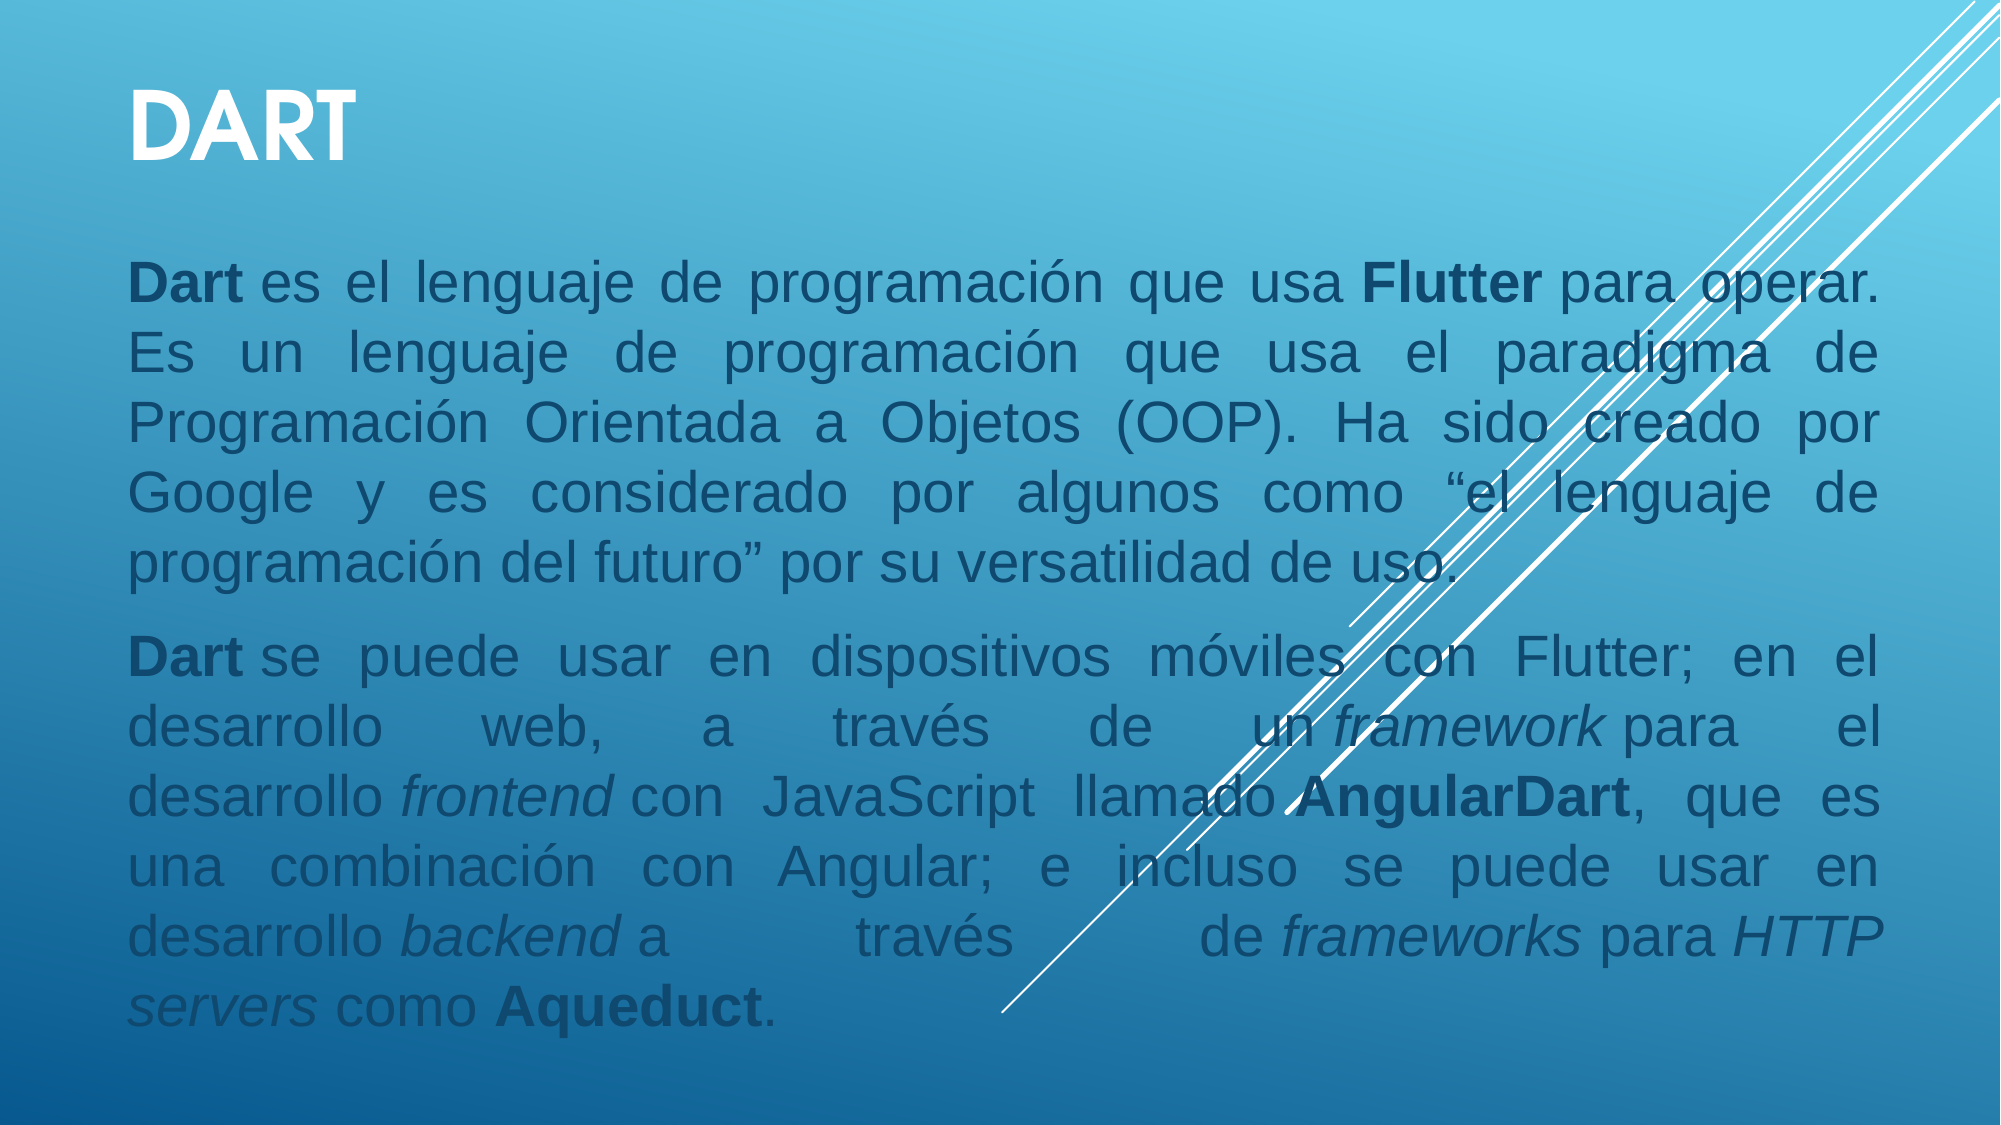

# Dart
Dart es el lenguaje de programación que usa Flutter para operar. Es un lenguaje de programación que usa el paradigma de Programación Orientada a Objetos (OOP). Ha sido creado por Google y es considerado por algunos como “el lenguaje de programación del futuro” por su versatilidad de uso.
Dart se puede usar en dispositivos móviles con Flutter; en el desarrollo web, a través de un framework para el desarrollo frontend con JavaScript llamado AngularDart, que es una combinación con Angular; e incluso se puede usar en desarrollo backend a través de frameworks para HTTP servers como Aqueduct.